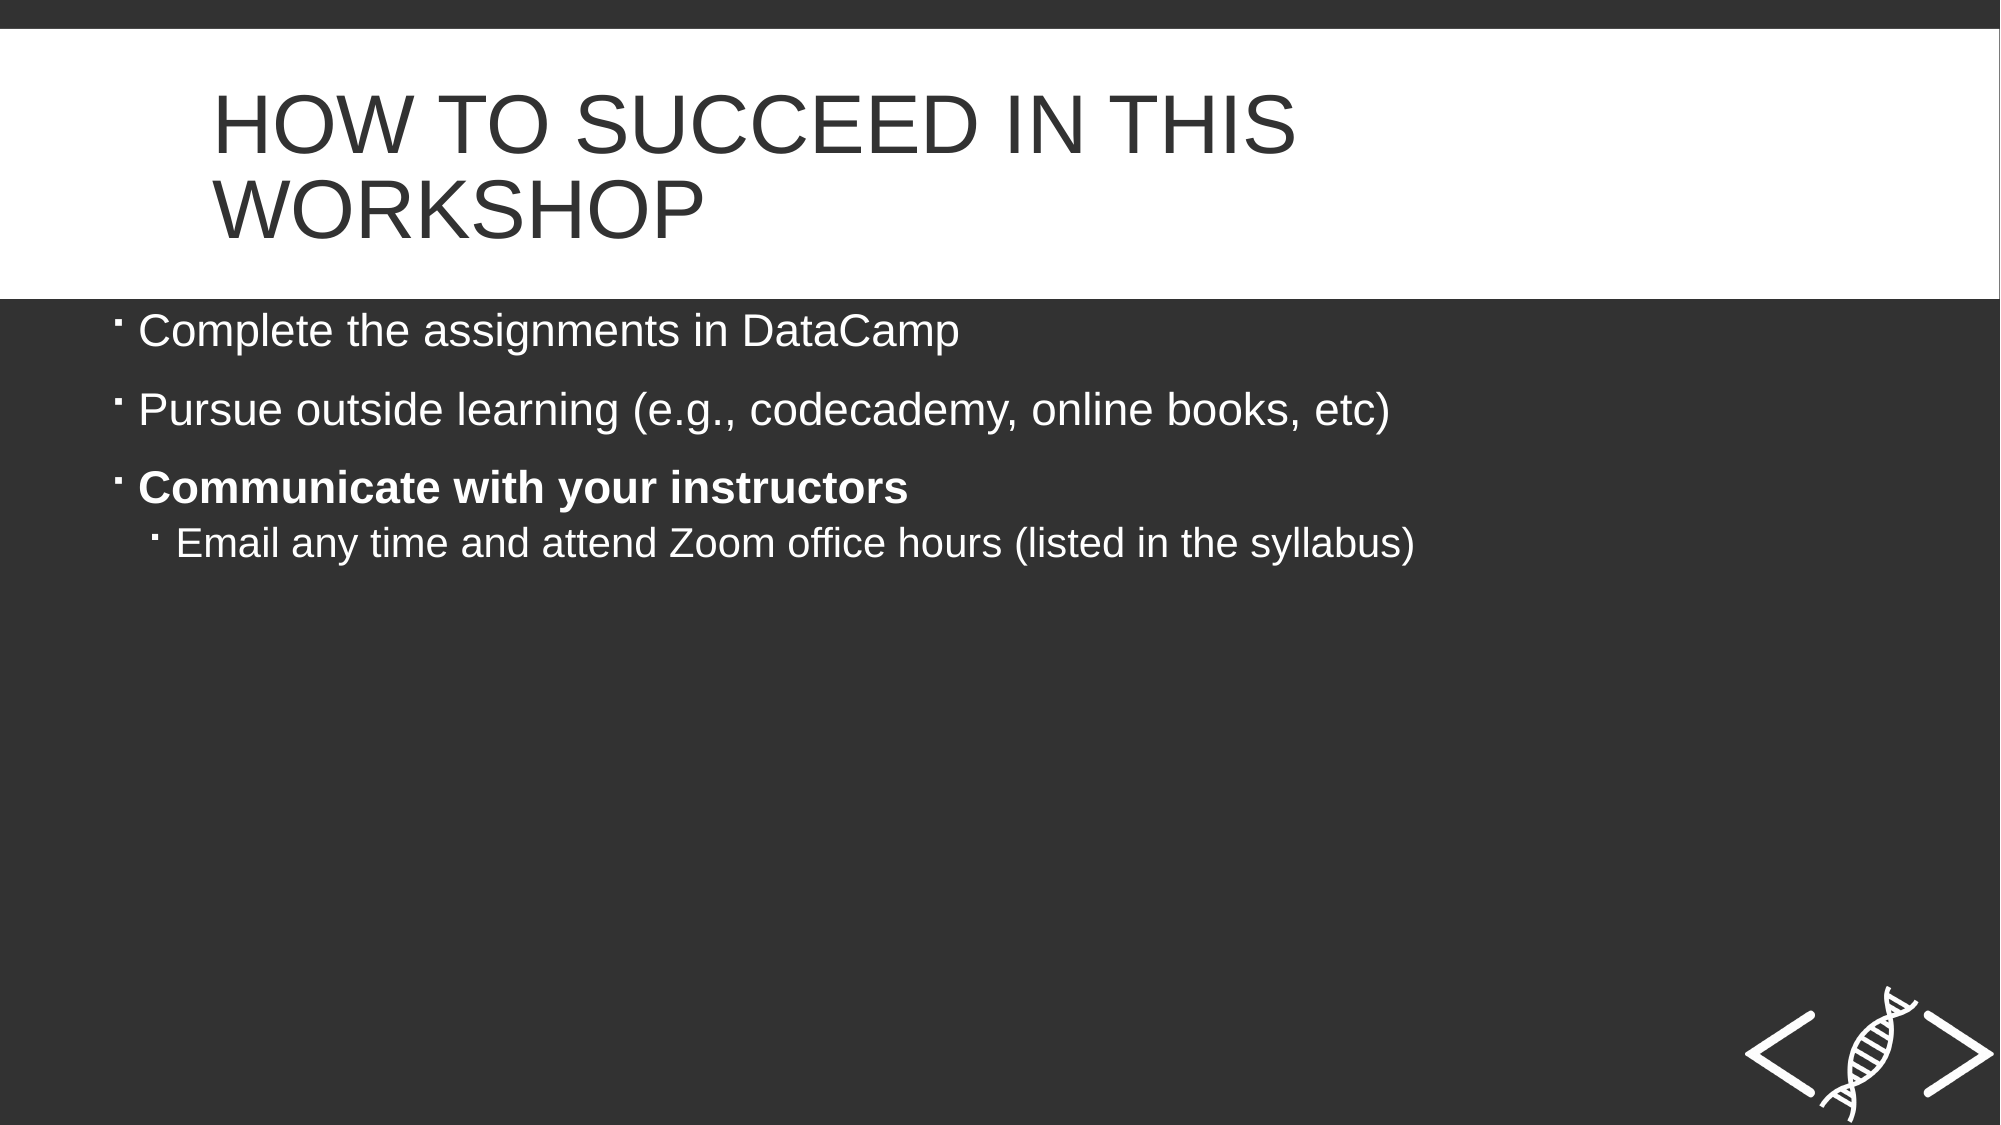

# How to succeed in this workshop
Complete the assignments in DataCamp
Pursue outside learning (e.g., codecademy, online books, etc)
Communicate with your instructors
Email any time and attend Zoom office hours (listed in the syllabus)